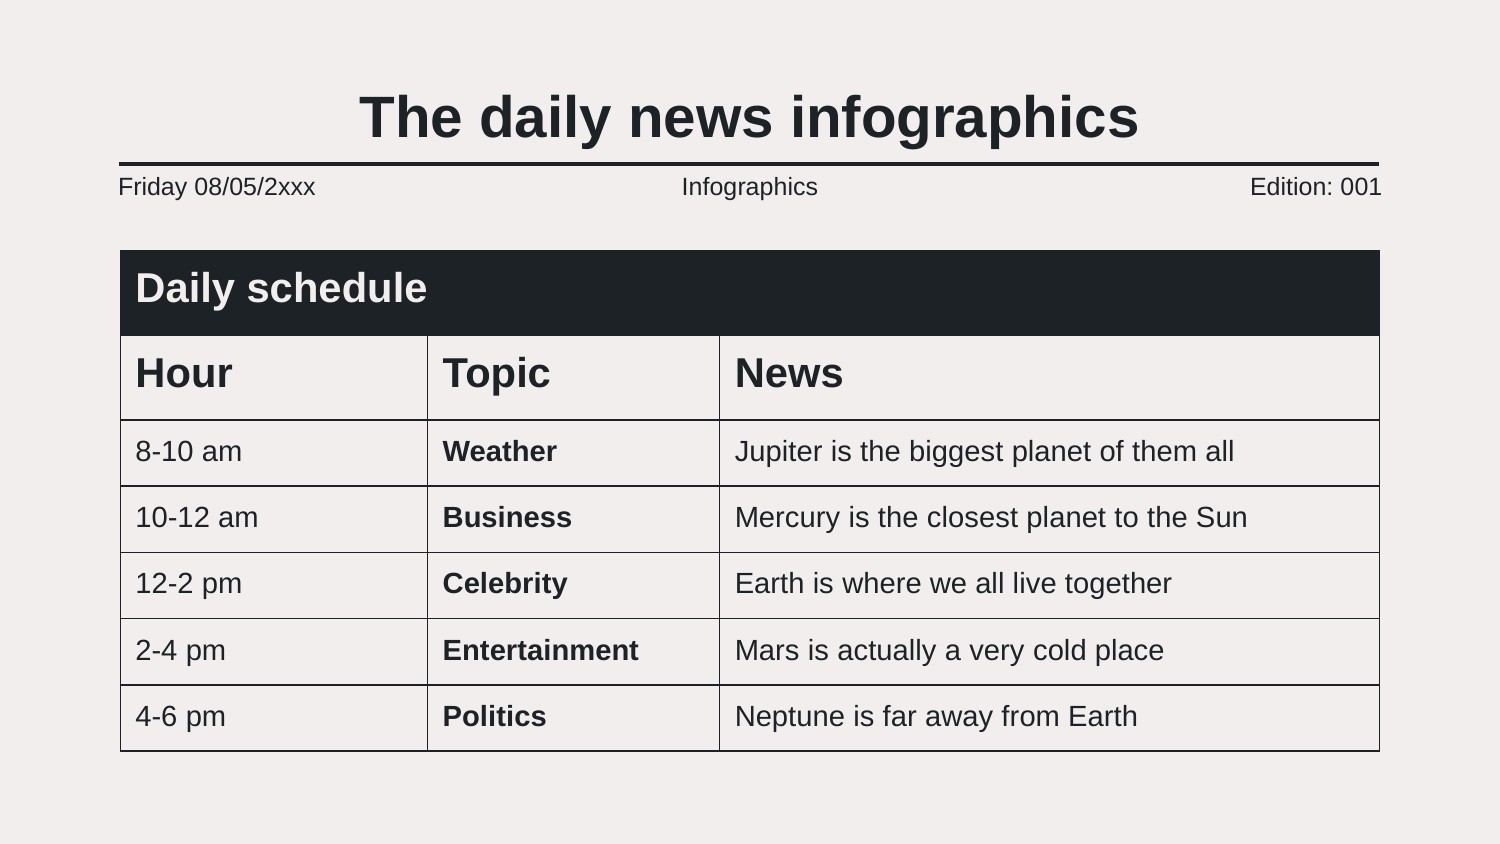

# The daily news infographics
Friday 08/05/2xxx
Infographics
Edition: 001
| Daily schedule |  |  |
| --- | --- | --- |
| Hour | Topic | News |
| 8-10 am | Weather | Jupiter is the biggest planet of them all |
| 10-12 am | Business | Mercury is the closest planet to the Sun |
| 12-2 pm | Celebrity | Earth is where we all live together |
| 2-4 pm | Entertainment | Mars is actually a very cold place |
| 4-6 pm | Politics | Neptune is far away from Earth |